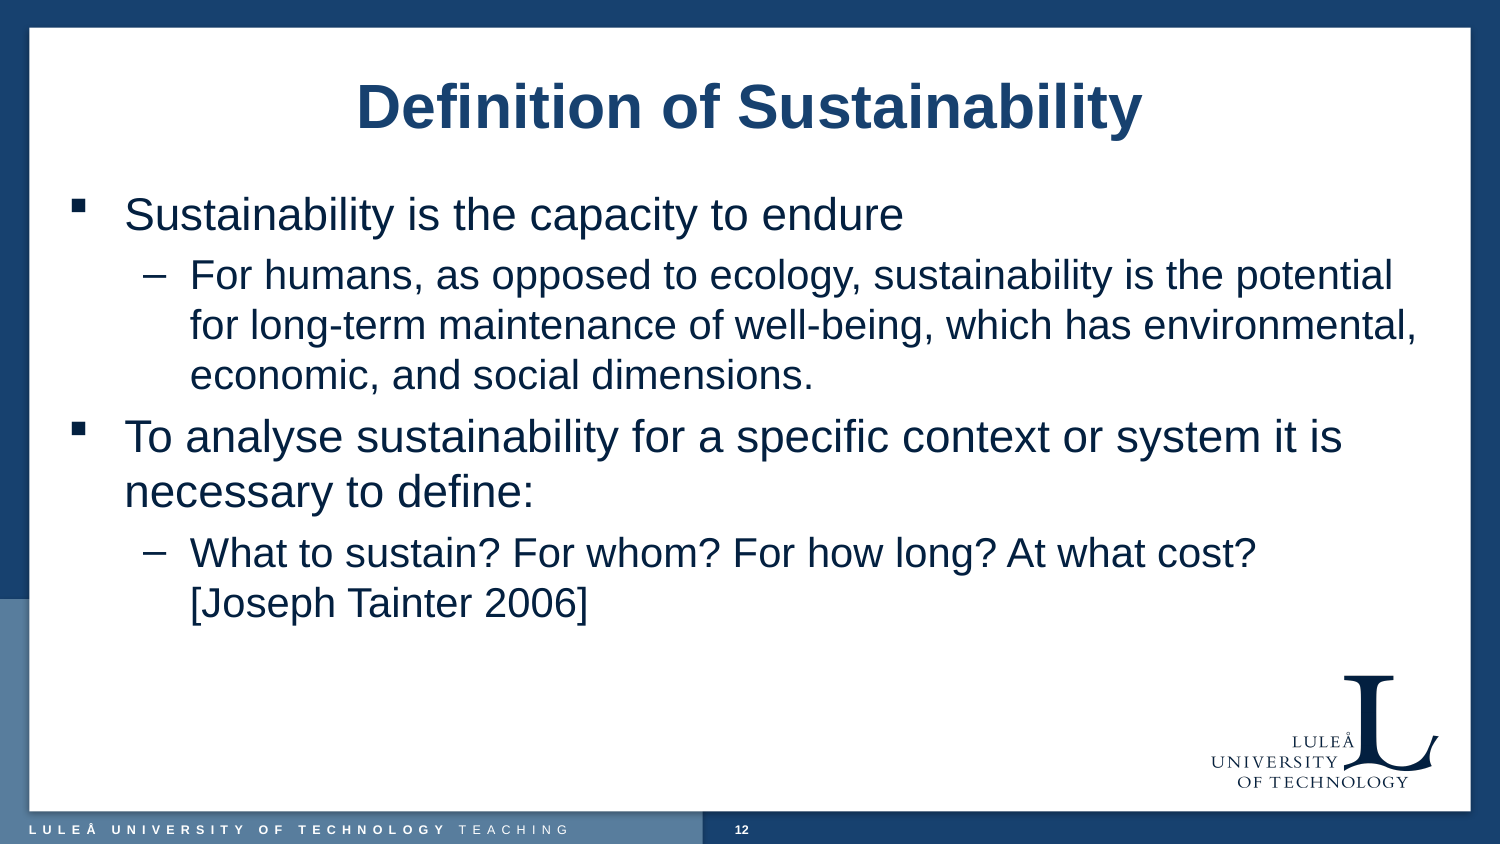

# Definition of Sustainability
Sustainability is the capacity to endure
For humans, as opposed to ecology, sustainability is the potential for long-term maintenance of well-being, which has environmental, economic, and social dimensions.
To analyse sustainability for a specific context or system it is necessary to define:
What to sustain? For whom? For how long? At what cost?
[Joseph Tainter 2006]